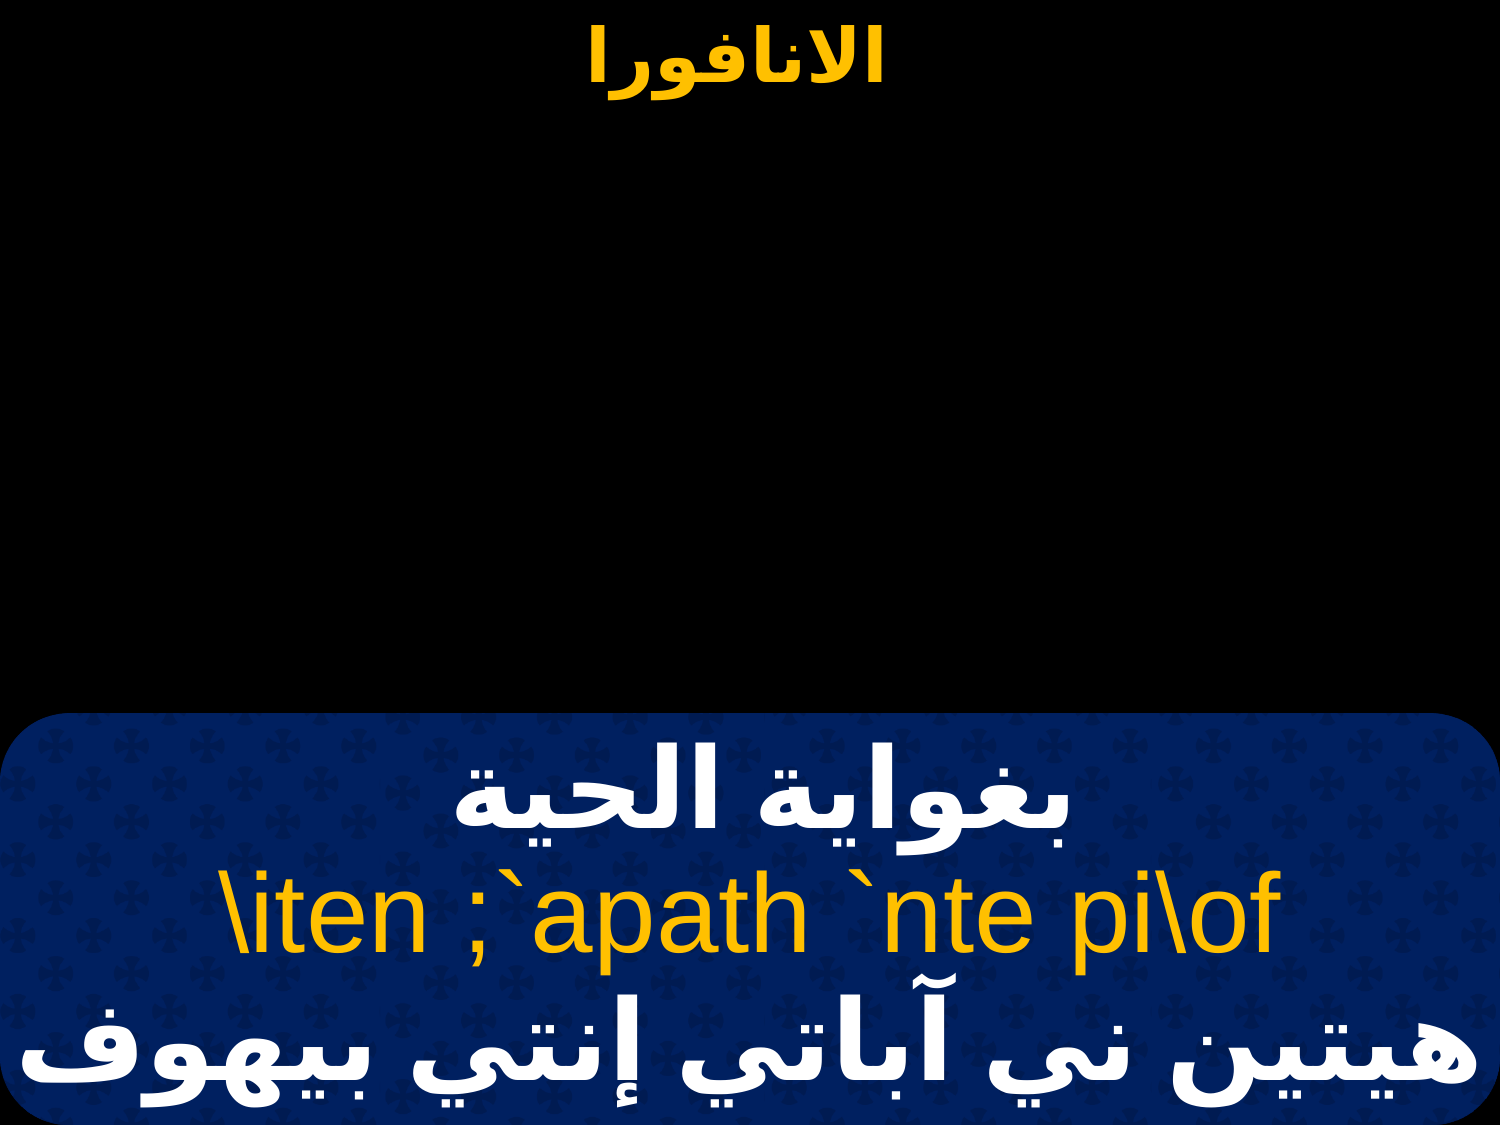

# بغواية الحية
\iten ;`apath `nte pi\of
هيتين ني آباتي إنتي بيهوف